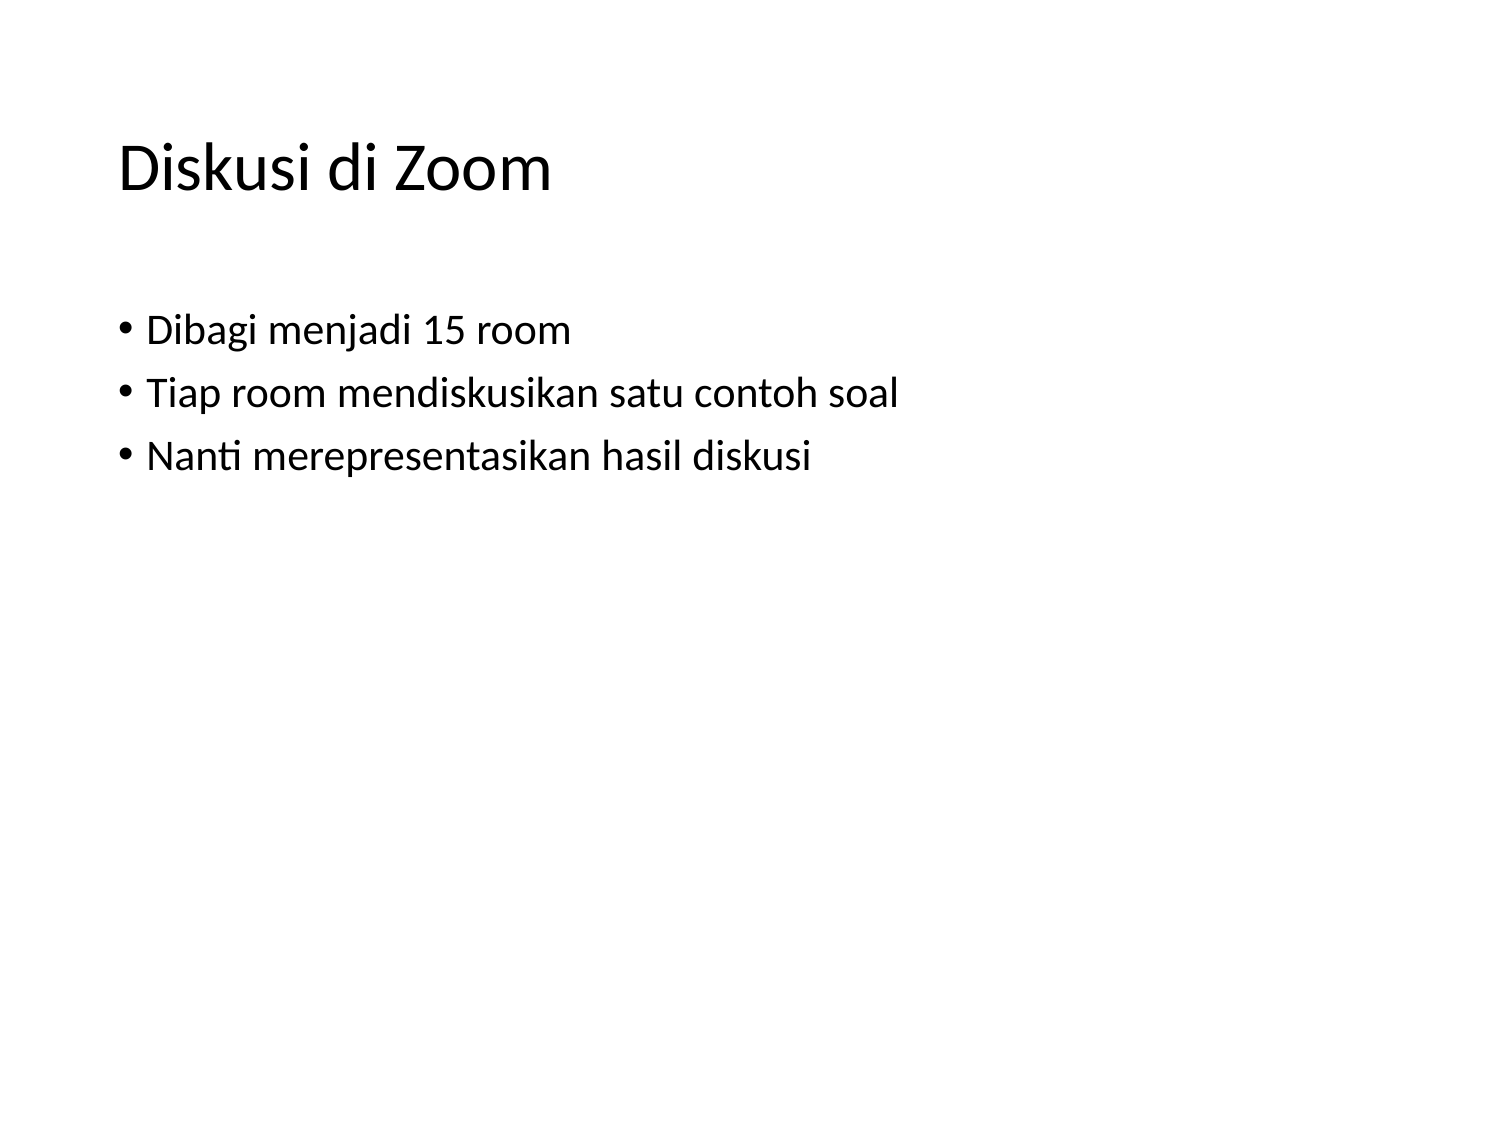

# Diskusi di Zoom
Dibagi menjadi 15 room
Tiap room mendiskusikan satu contoh soal
Nanti merepresentasikan hasil diskusi